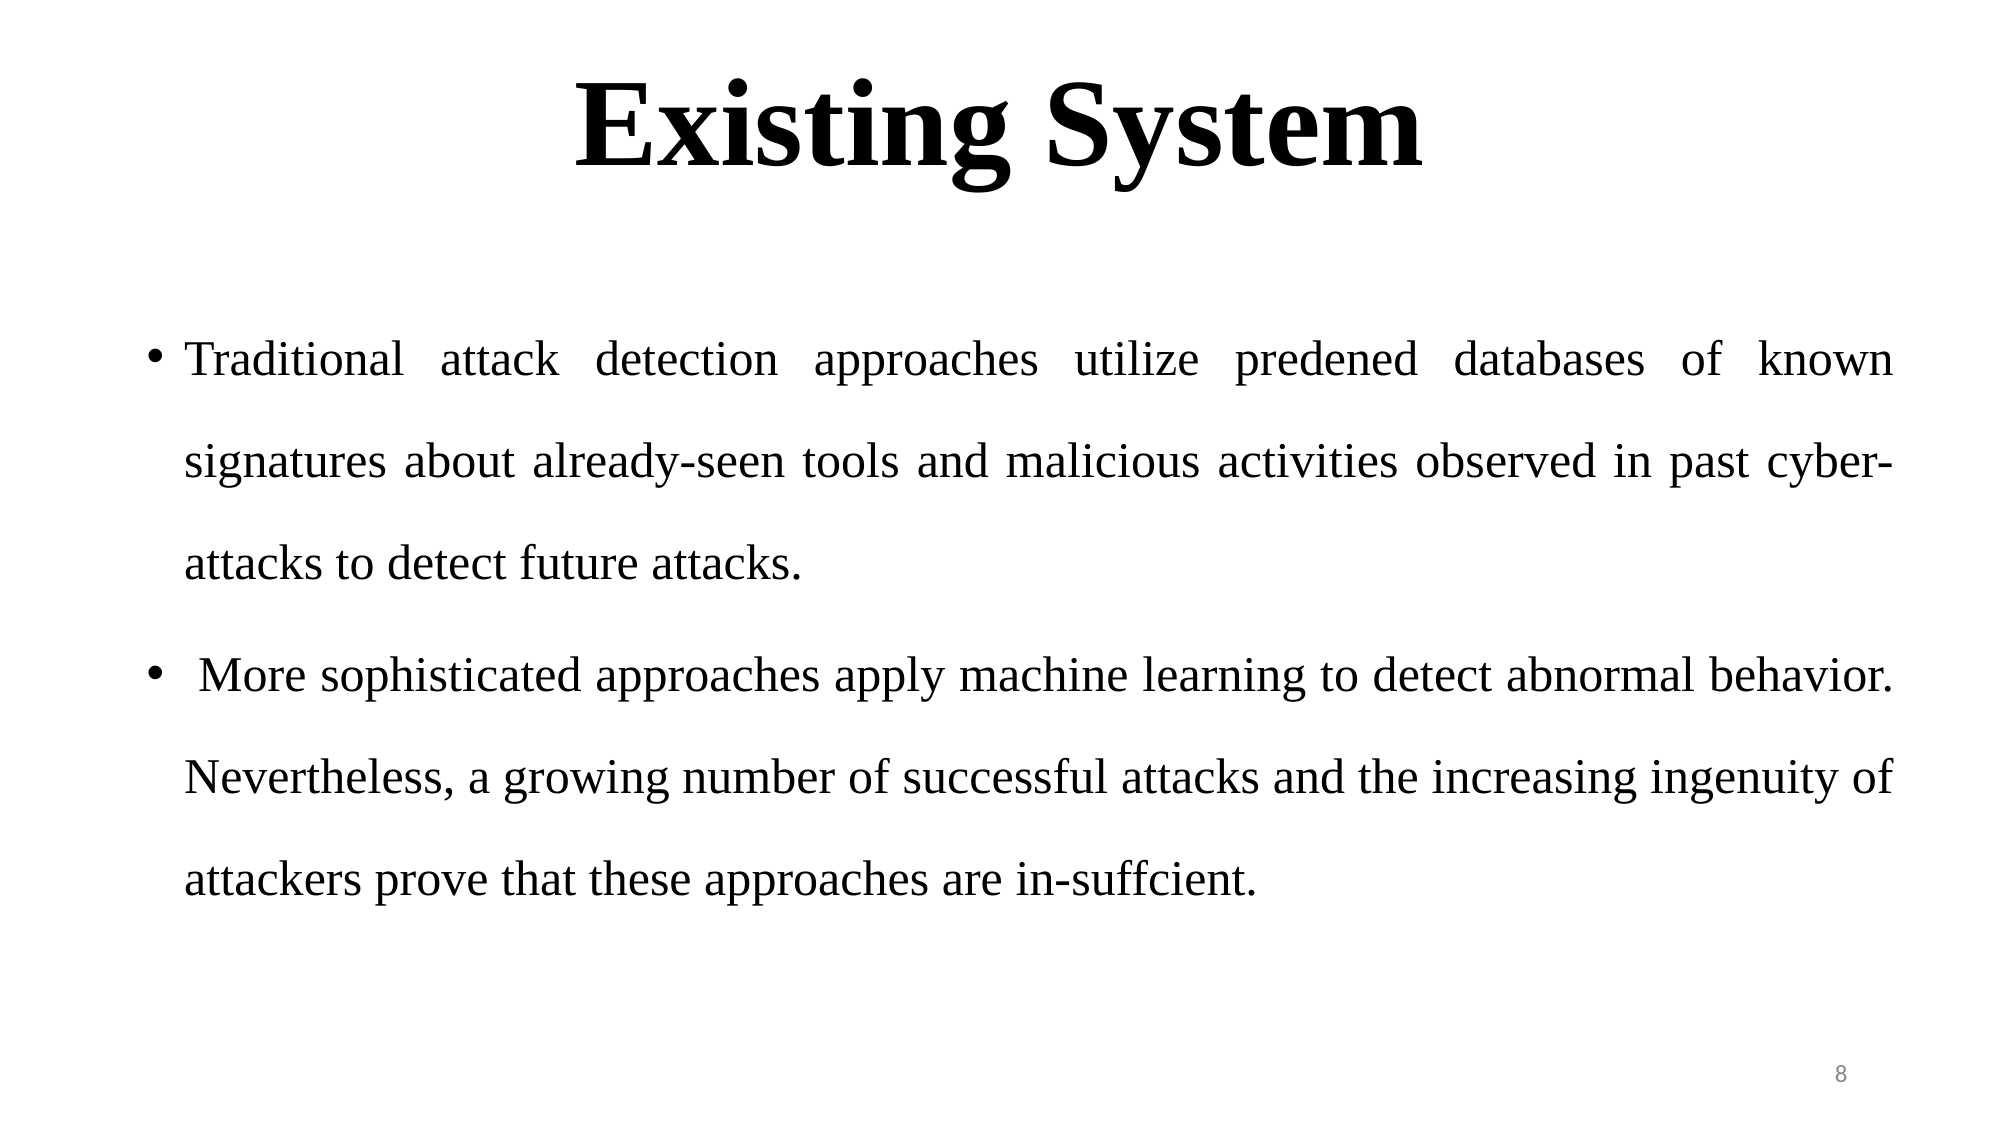

# Existing System
Traditional attack detection approaches utilize predened databases of known signatures about already-seen tools and malicious activities observed in past cyber-attacks to detect future attacks.
 More sophisticated approaches apply machine learning to detect abnormal behavior. Nevertheless, a growing number of successful attacks and the increasing ingenuity of attackers prove that these approaches are in-suffcient.
8